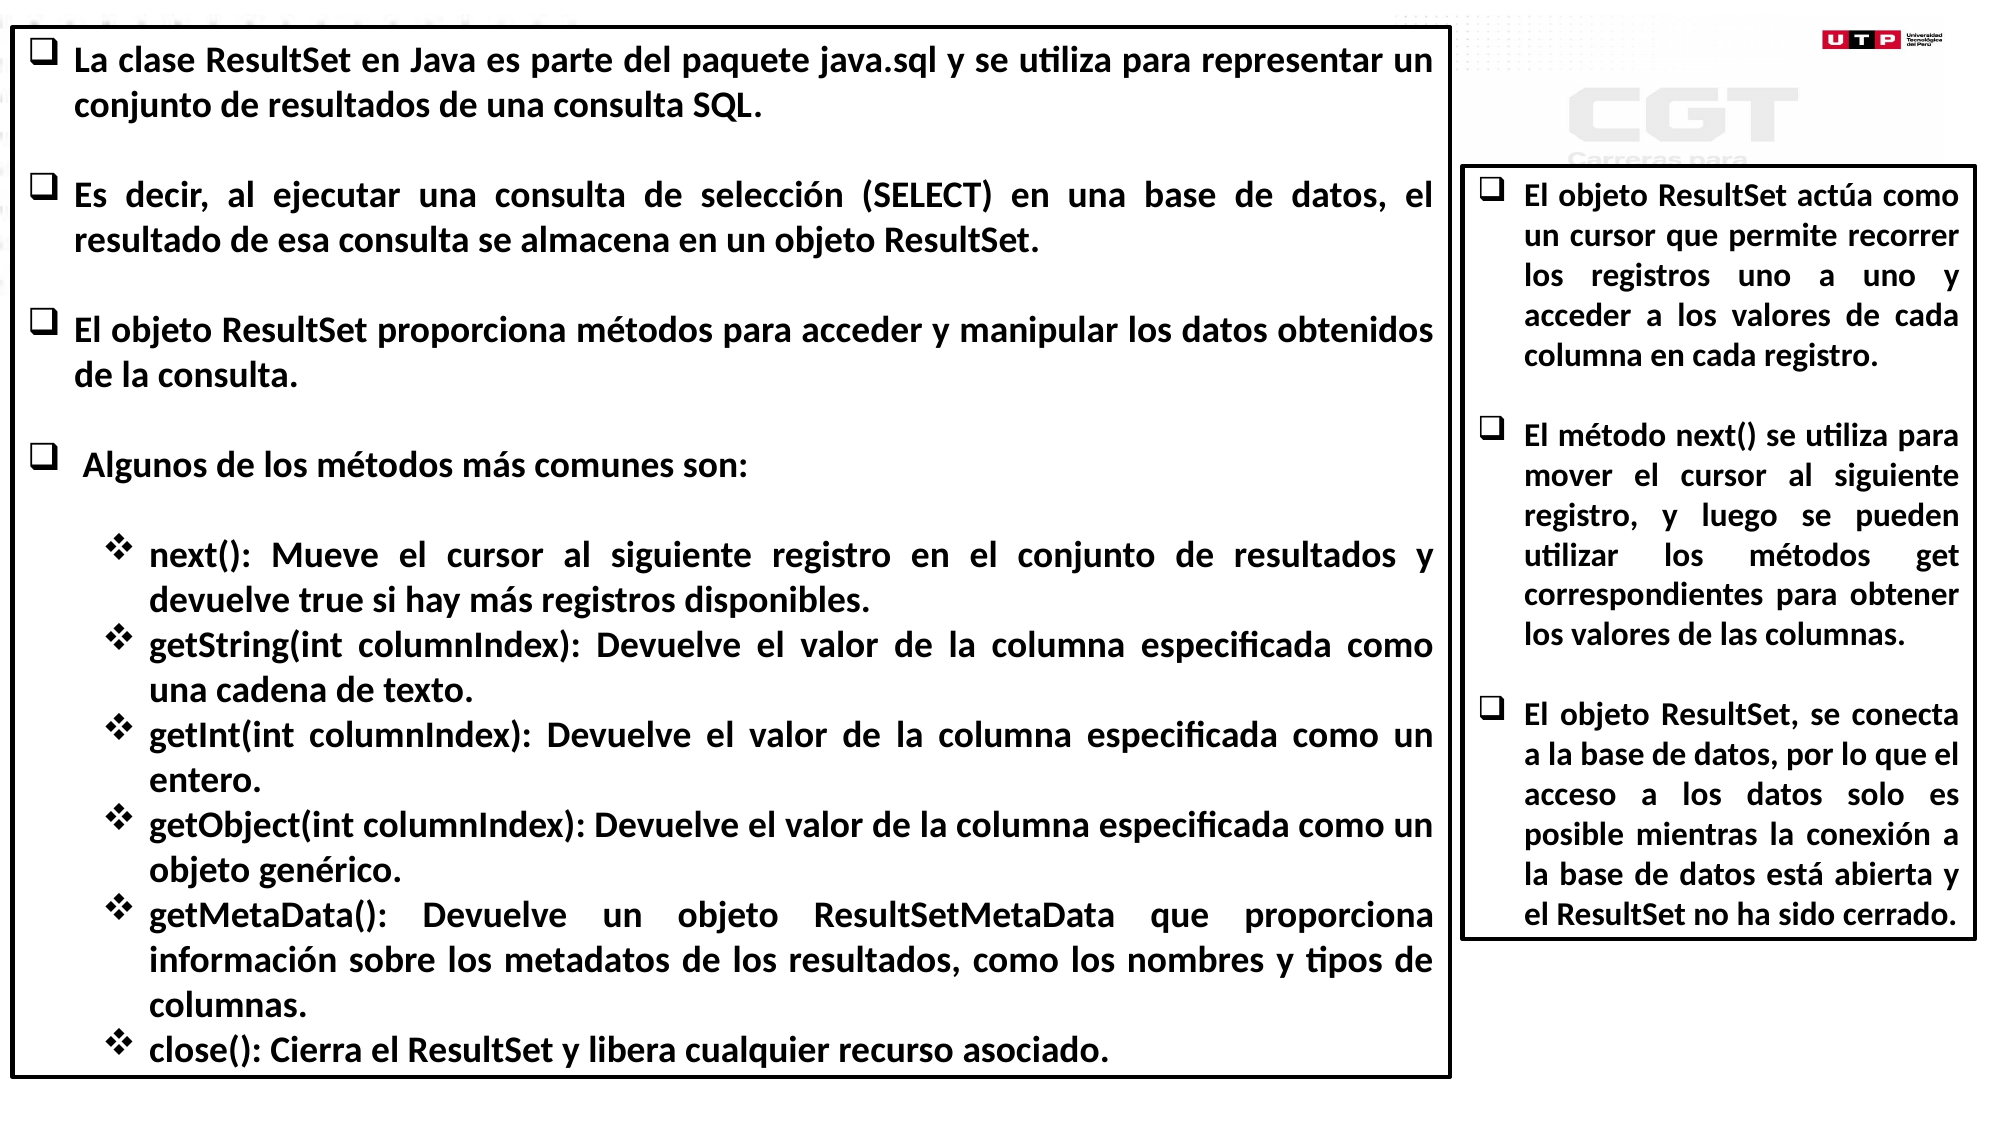

La clase ResultSet en Java es parte del paquete java.sql y se utiliza para representar un conjunto de resultados de una consulta SQL.

Es decir, al ejecutar una consulta de selección (SELECT) en una base de datos, el resultado de esa consulta se almacena en un objeto ResultSet.

El objeto ResultSet proporciona métodos para acceder y manipular los datos obtenidos de la consulta.

 Algunos de los métodos más comunes son:

next(): Mueve el cursor al siguiente registro en el conjunto de resultados y devuelve true si hay más registros disponibles.
getString(int columnIndex): Devuelve el valor de la columna especificada como una cadena de texto.
getInt(int columnIndex): Devuelve el valor de la columna especificada como un entero.
getObject(int columnIndex): Devuelve el valor de la columna especificada como un objeto genérico.
getMetaData(): Devuelve un objeto ResultSetMetaData que proporciona información sobre los metadatos de los resultados, como los nombres y tipos de columnas.
close(): Cierra el ResultSet y libera cualquier recurso asociado.
El objeto ResultSet actúa como un cursor que permite recorrer los registros uno a uno y acceder a los valores de cada columna en cada registro.

El método next() se utiliza para mover el cursor al siguiente registro, y luego se pueden utilizar los métodos get correspondientes para obtener los valores de las columnas.

El objeto ResultSet, se conecta a la base de datos, por lo que el acceso a los datos solo es posible mientras la conexión a la base de datos está abierta y el ResultSet no ha sido cerrado.